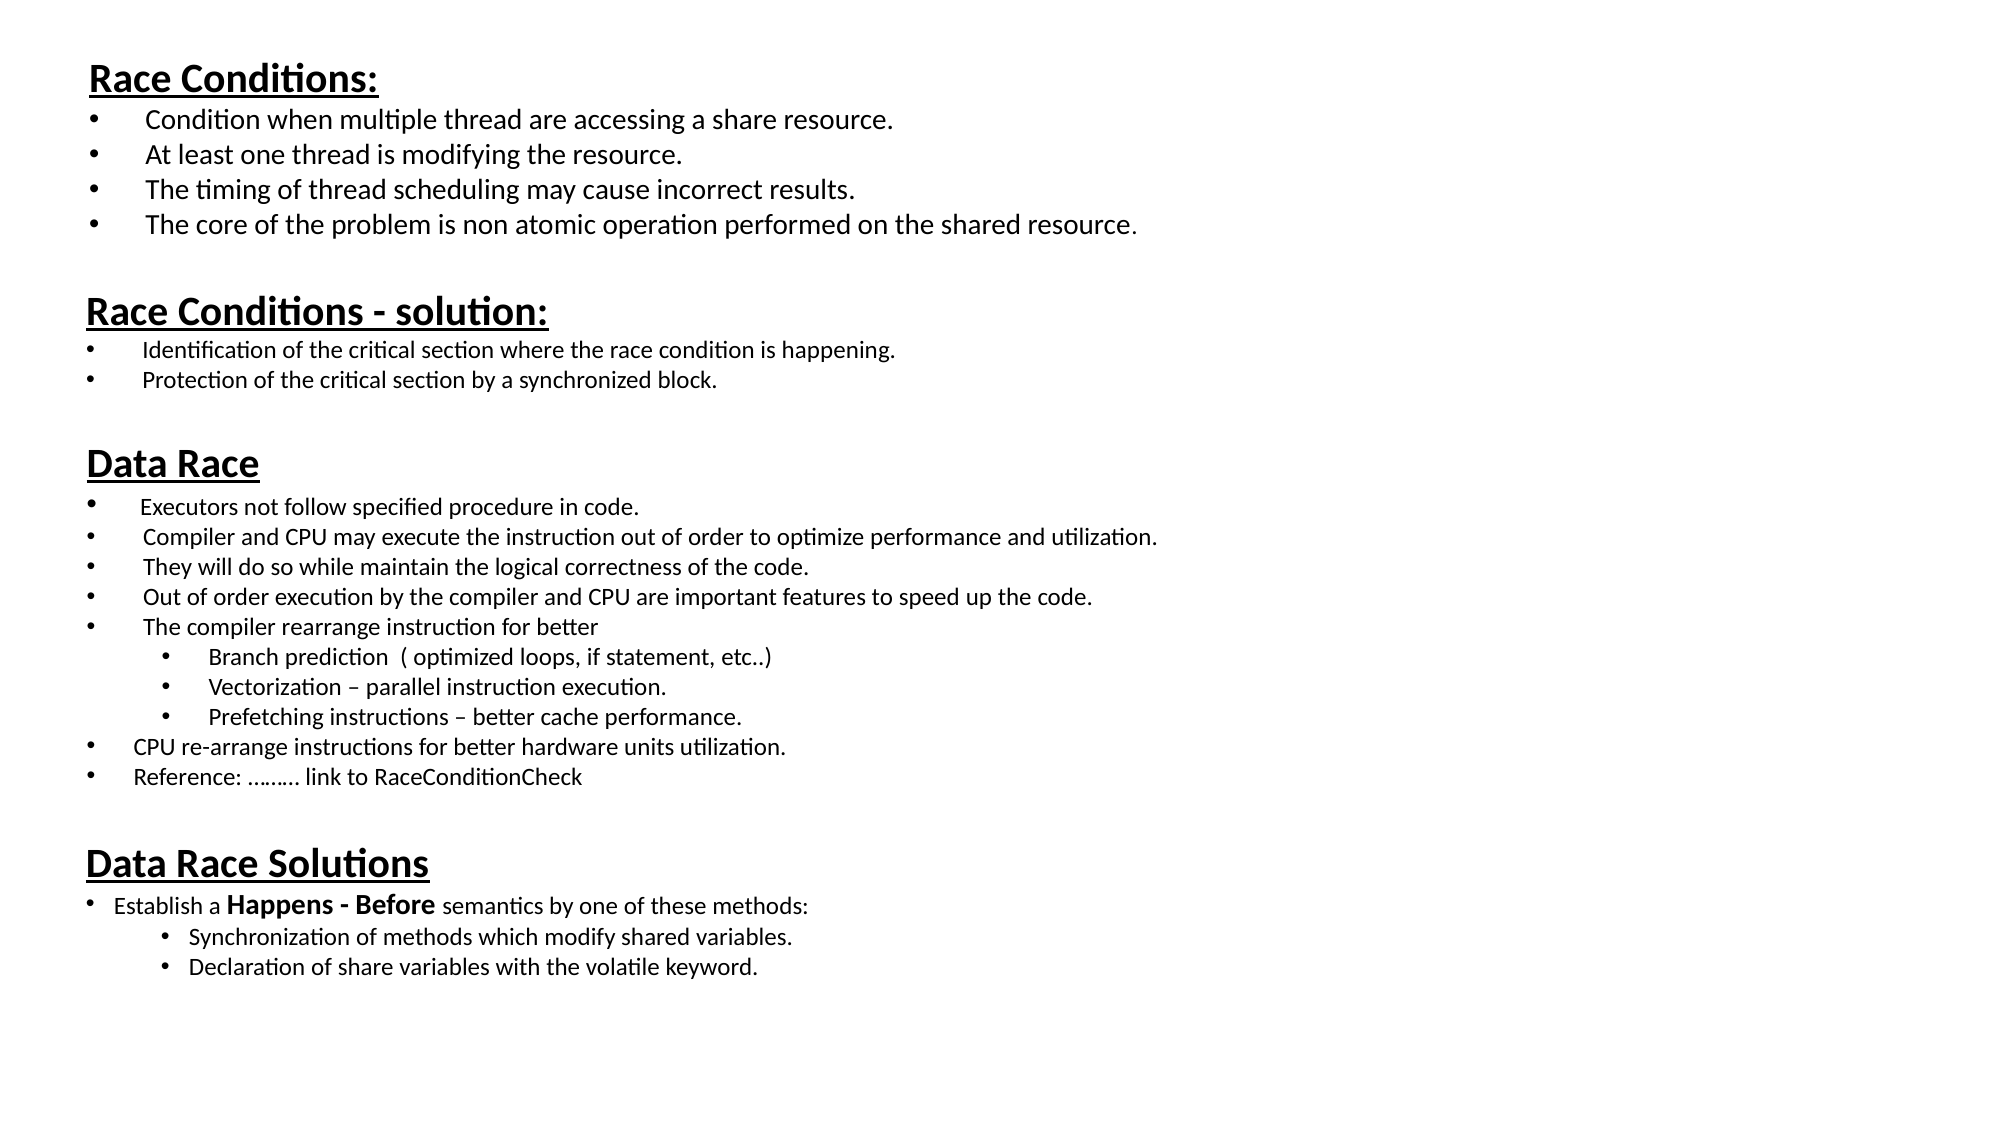

Race Conditions:
Condition when multiple thread are accessing a share resource.
At least one thread is modifying the resource.
The timing of thread scheduling may cause incorrect results.
The core of the problem is non atomic operation performed on the shared resource.
Race Conditions - solution:
Identification of the critical section where the race condition is happening.
Protection of the critical section by a synchronized block.
Data Race
 Executors not follow specified procedure in code.
Compiler and CPU may execute the instruction out of order to optimize performance and utilization.
They will do so while maintain the logical correctness of the code.
Out of order execution by the compiler and CPU are important features to speed up the code.
The compiler rearrange instruction for better
Branch prediction  ( optimized loops, if statement, etc..)
Vectorization – parallel instruction execution.
Prefetching instructions – better cache performance.
CPU re-arrange instructions for better hardware units utilization.
Reference: ……… link to RaceConditionCheck
Data Race Solutions
Establish a Happens - Before semantics by one of these methods:
Synchronization of methods which modify shared variables.
Declaration of share variables with the volatile keyword.